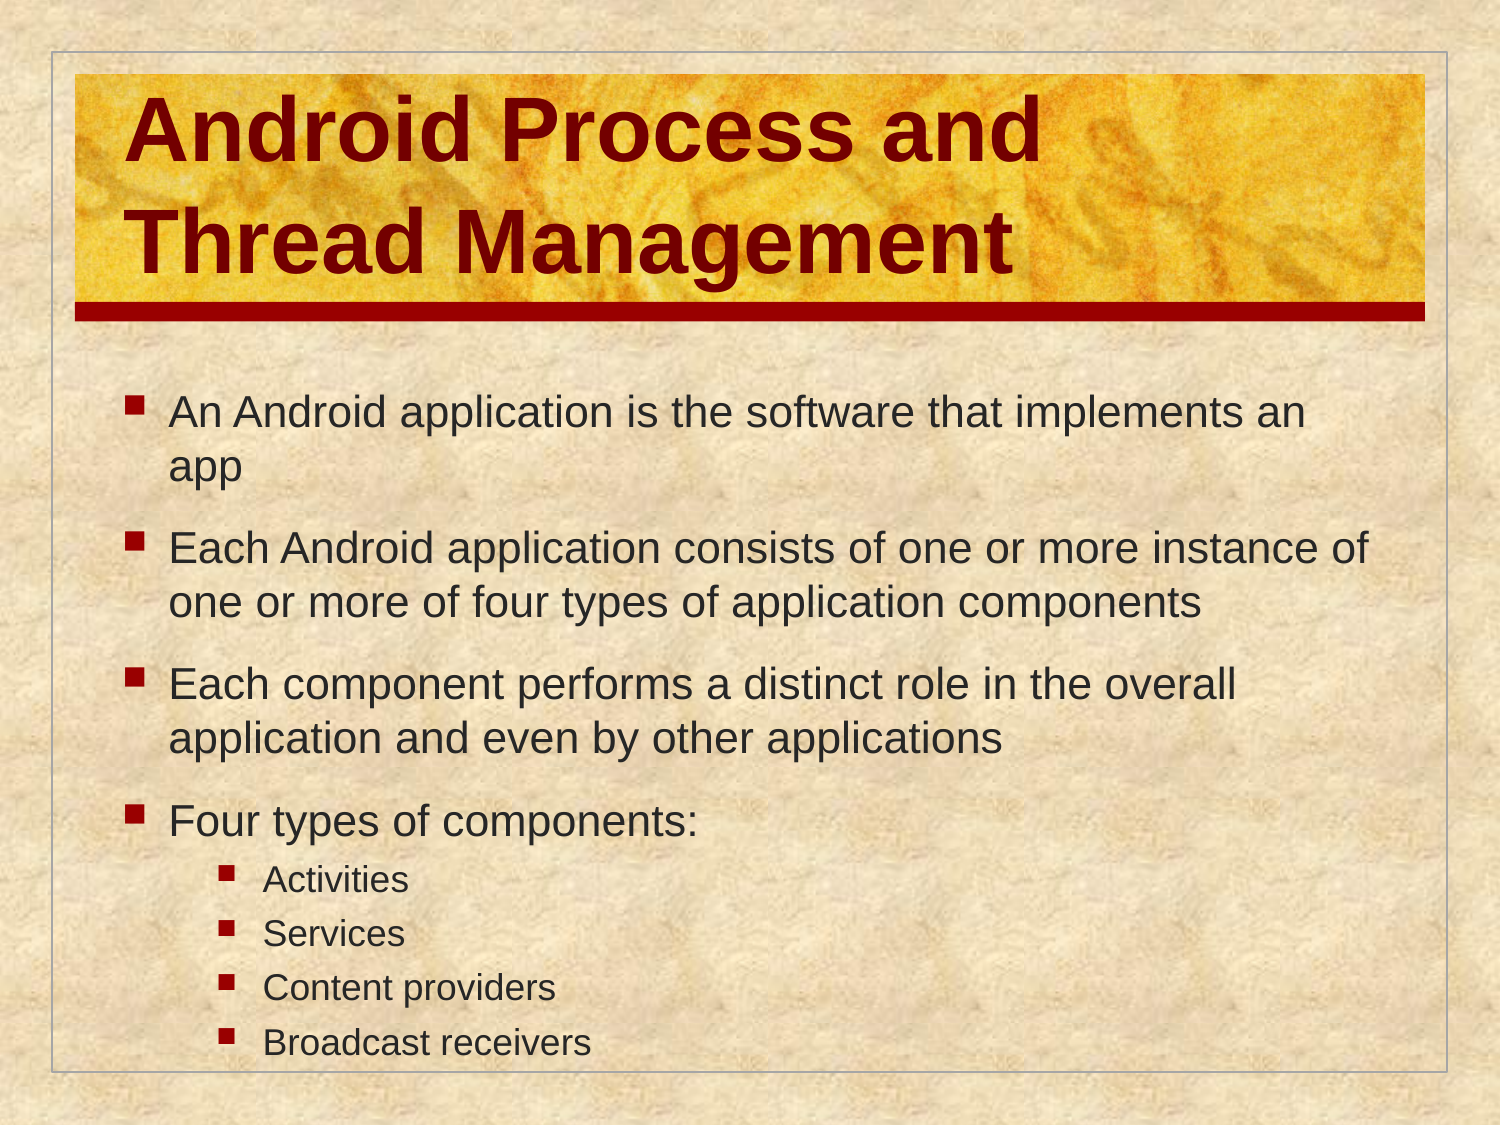

# Android Process and Thread Management
An Android application is the software that implements an app
Each Android application consists of one or more instance of one or more of four types of application components
Each component performs a distinct role in the overall application and even by other applications
Four types of components:
Activities
Services
Content providers
Broadcast receivers